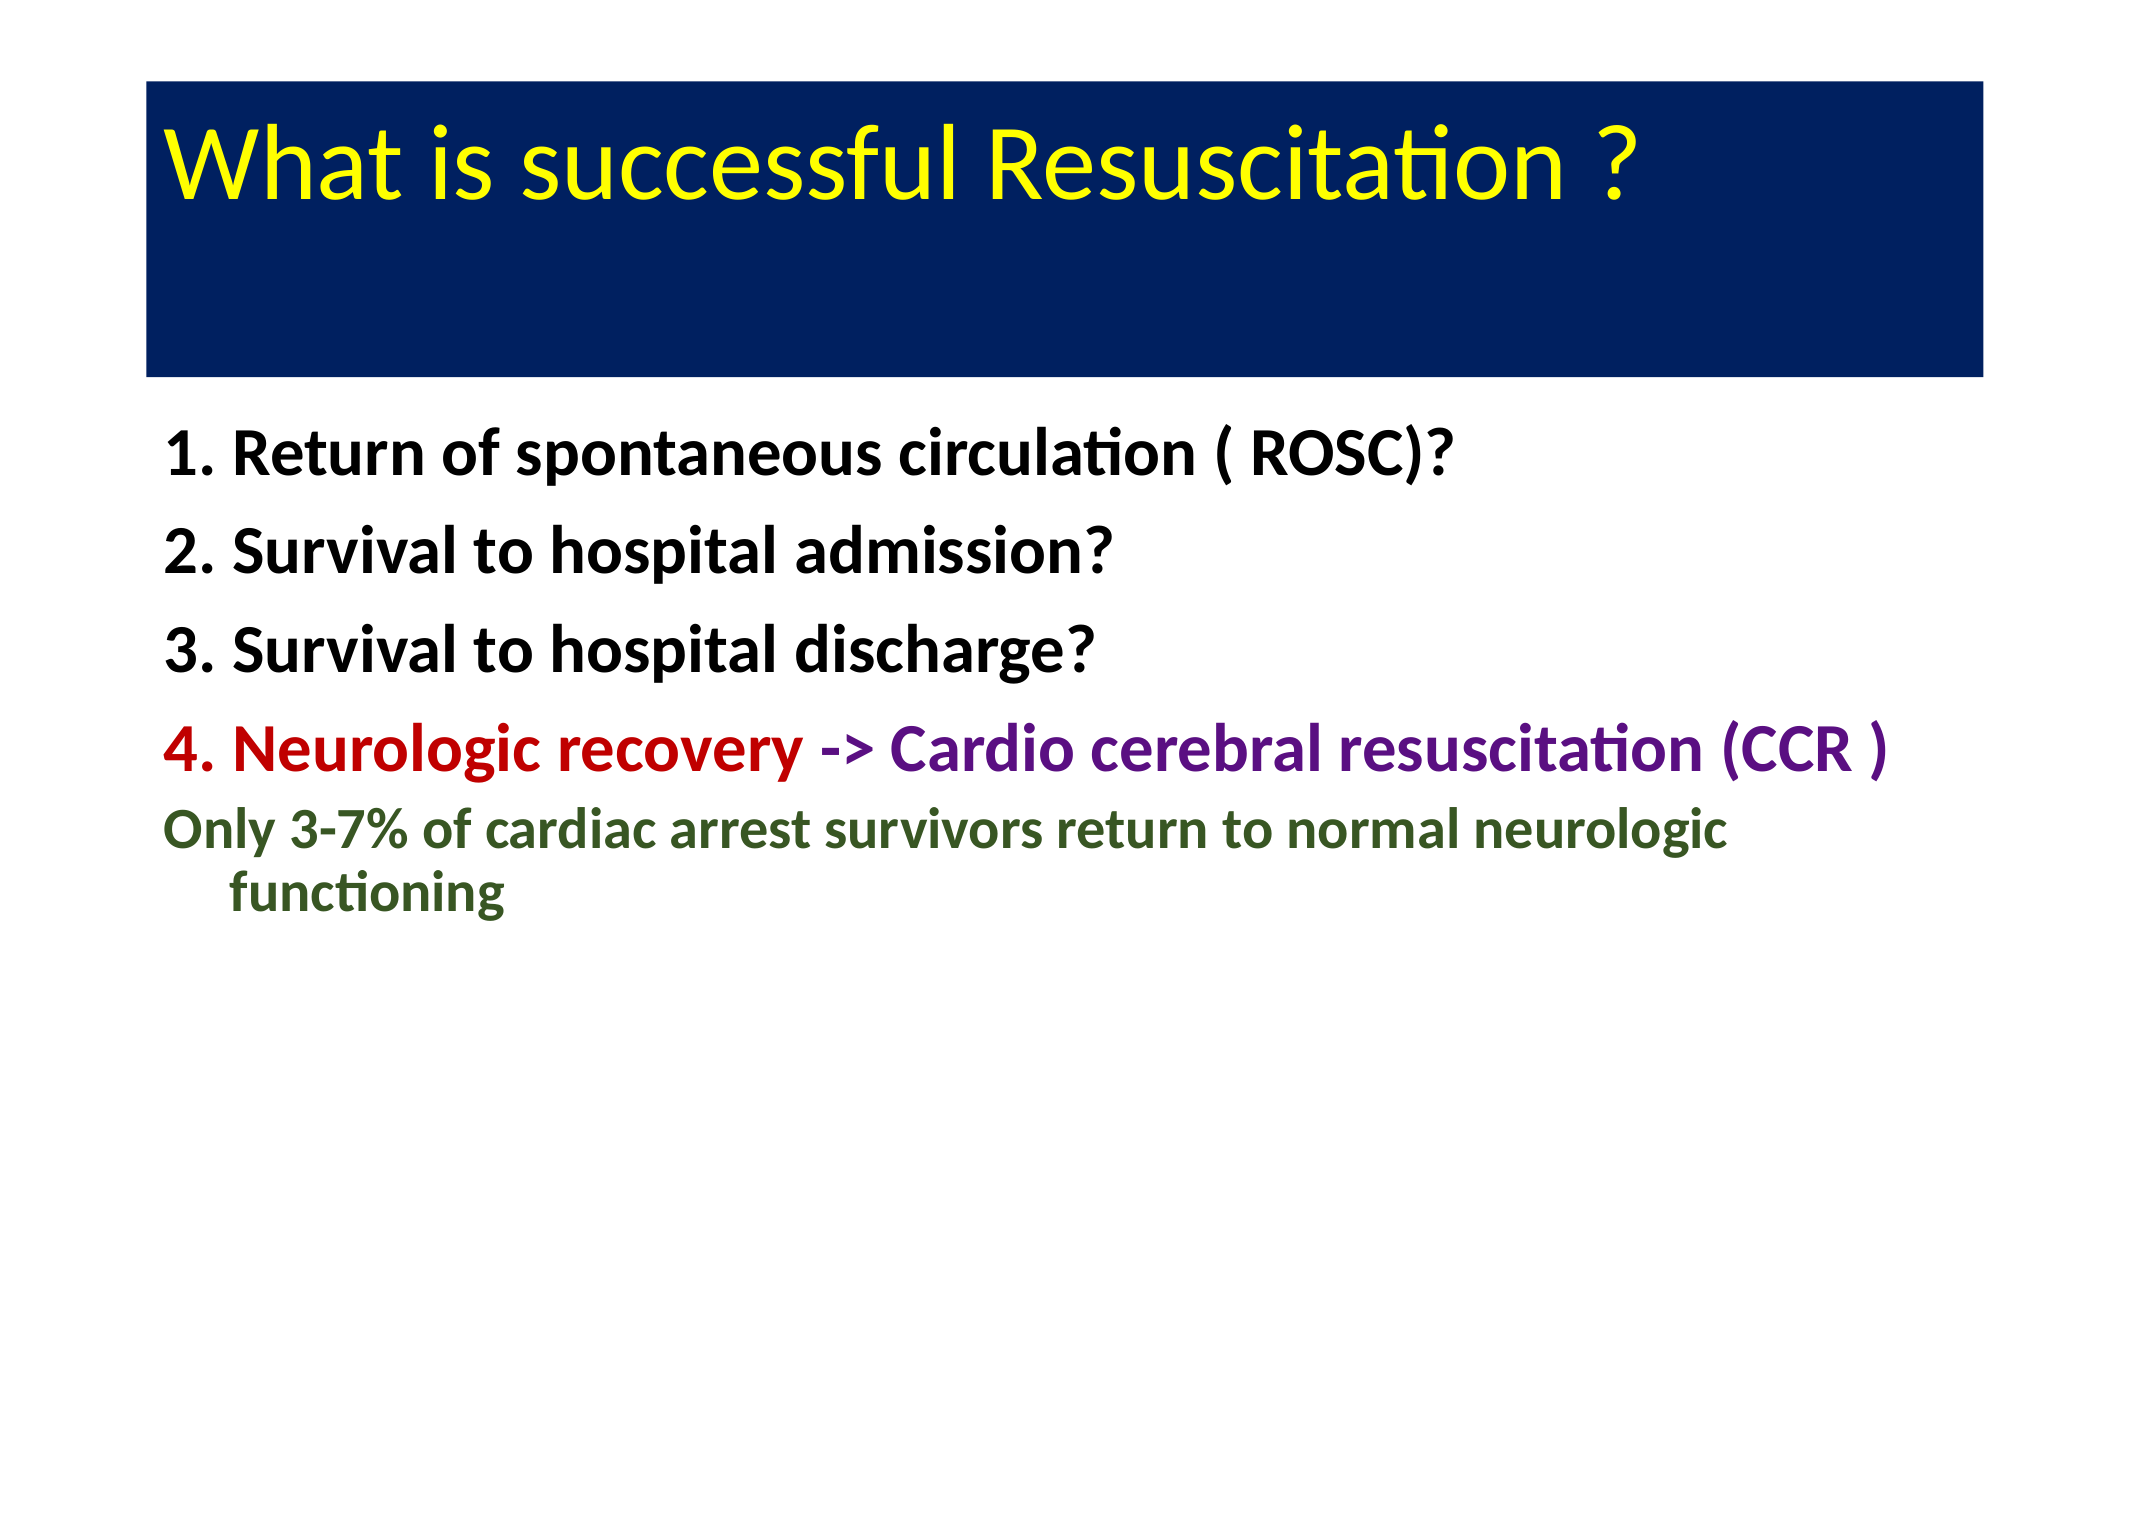

# What is successful Resuscitation ?
1. Return of spontaneous circulation ( ROSC)?
2. Survival to hospital admission?
3. Survival to hospital discharge?
4. Neurologic recovery -> Cardio cerebral resuscitation (CCR )
Only 3-7% of cardiac arrest survivors return to normal neurologic functioning